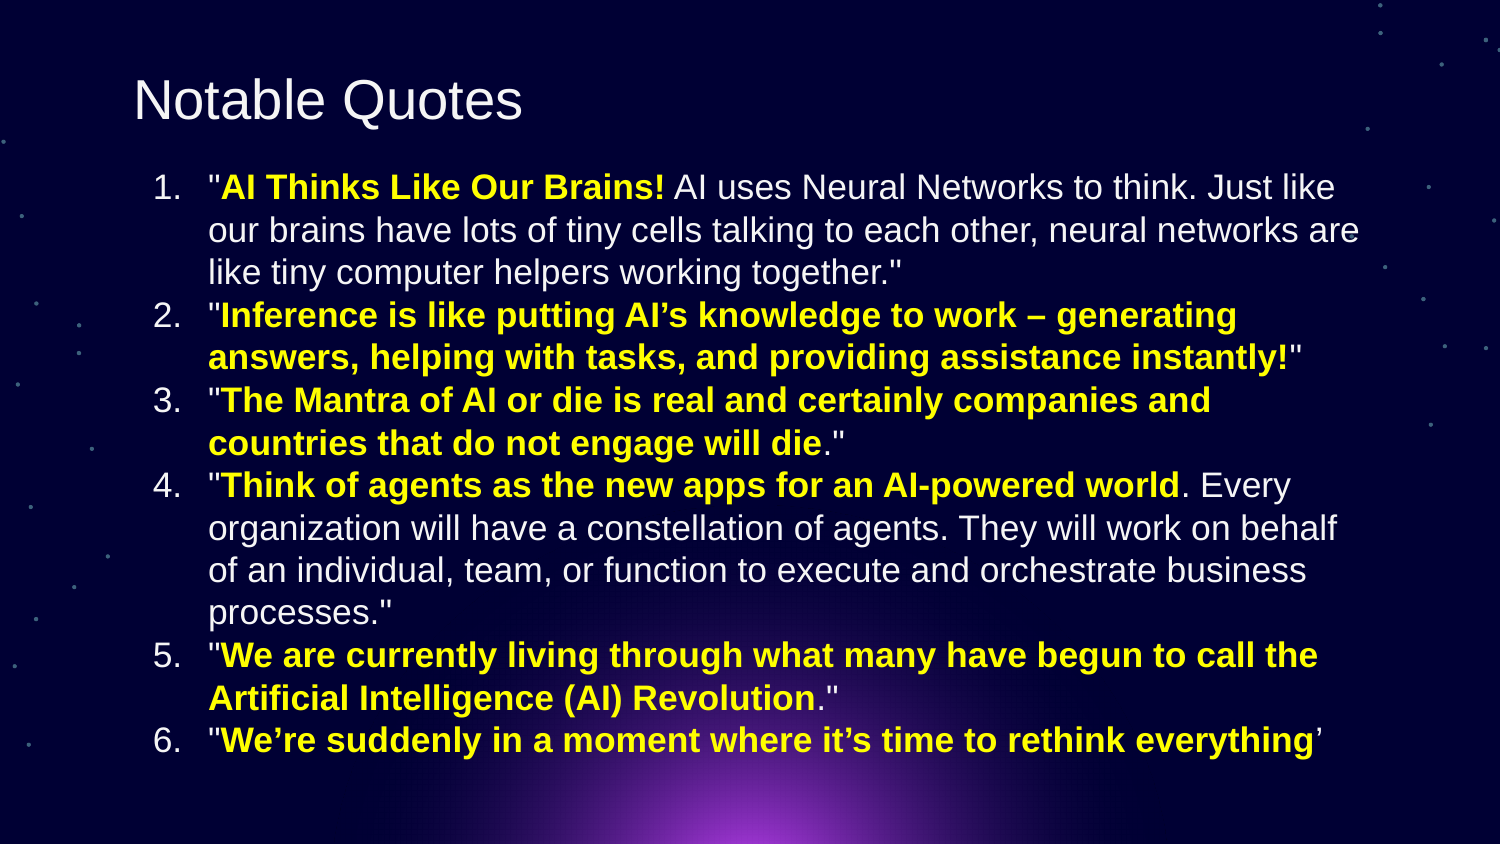

# Notable Quotes
"AI Thinks Like Our Brains! AI uses Neural Networks to think. Just like our brains have lots of tiny cells talking to each other, neural networks are like tiny computer helpers working together."
"Inference is like putting AI’s knowledge to work – generating answers, helping with tasks, and providing assistance instantly!"
"The Mantra of AI or die is real and certainly companies and countries that do not engage will die."
"Think of agents as the new apps for an AI-powered world. Every organization will have a constellation of agents. They will work on behalf of an individual, team, or function to execute and orchestrate business processes."
"We are currently living through what many have begun to call the Artificial Intelligence (AI) Revolution."
"We’re suddenly in a moment where it’s time to rethink everything’